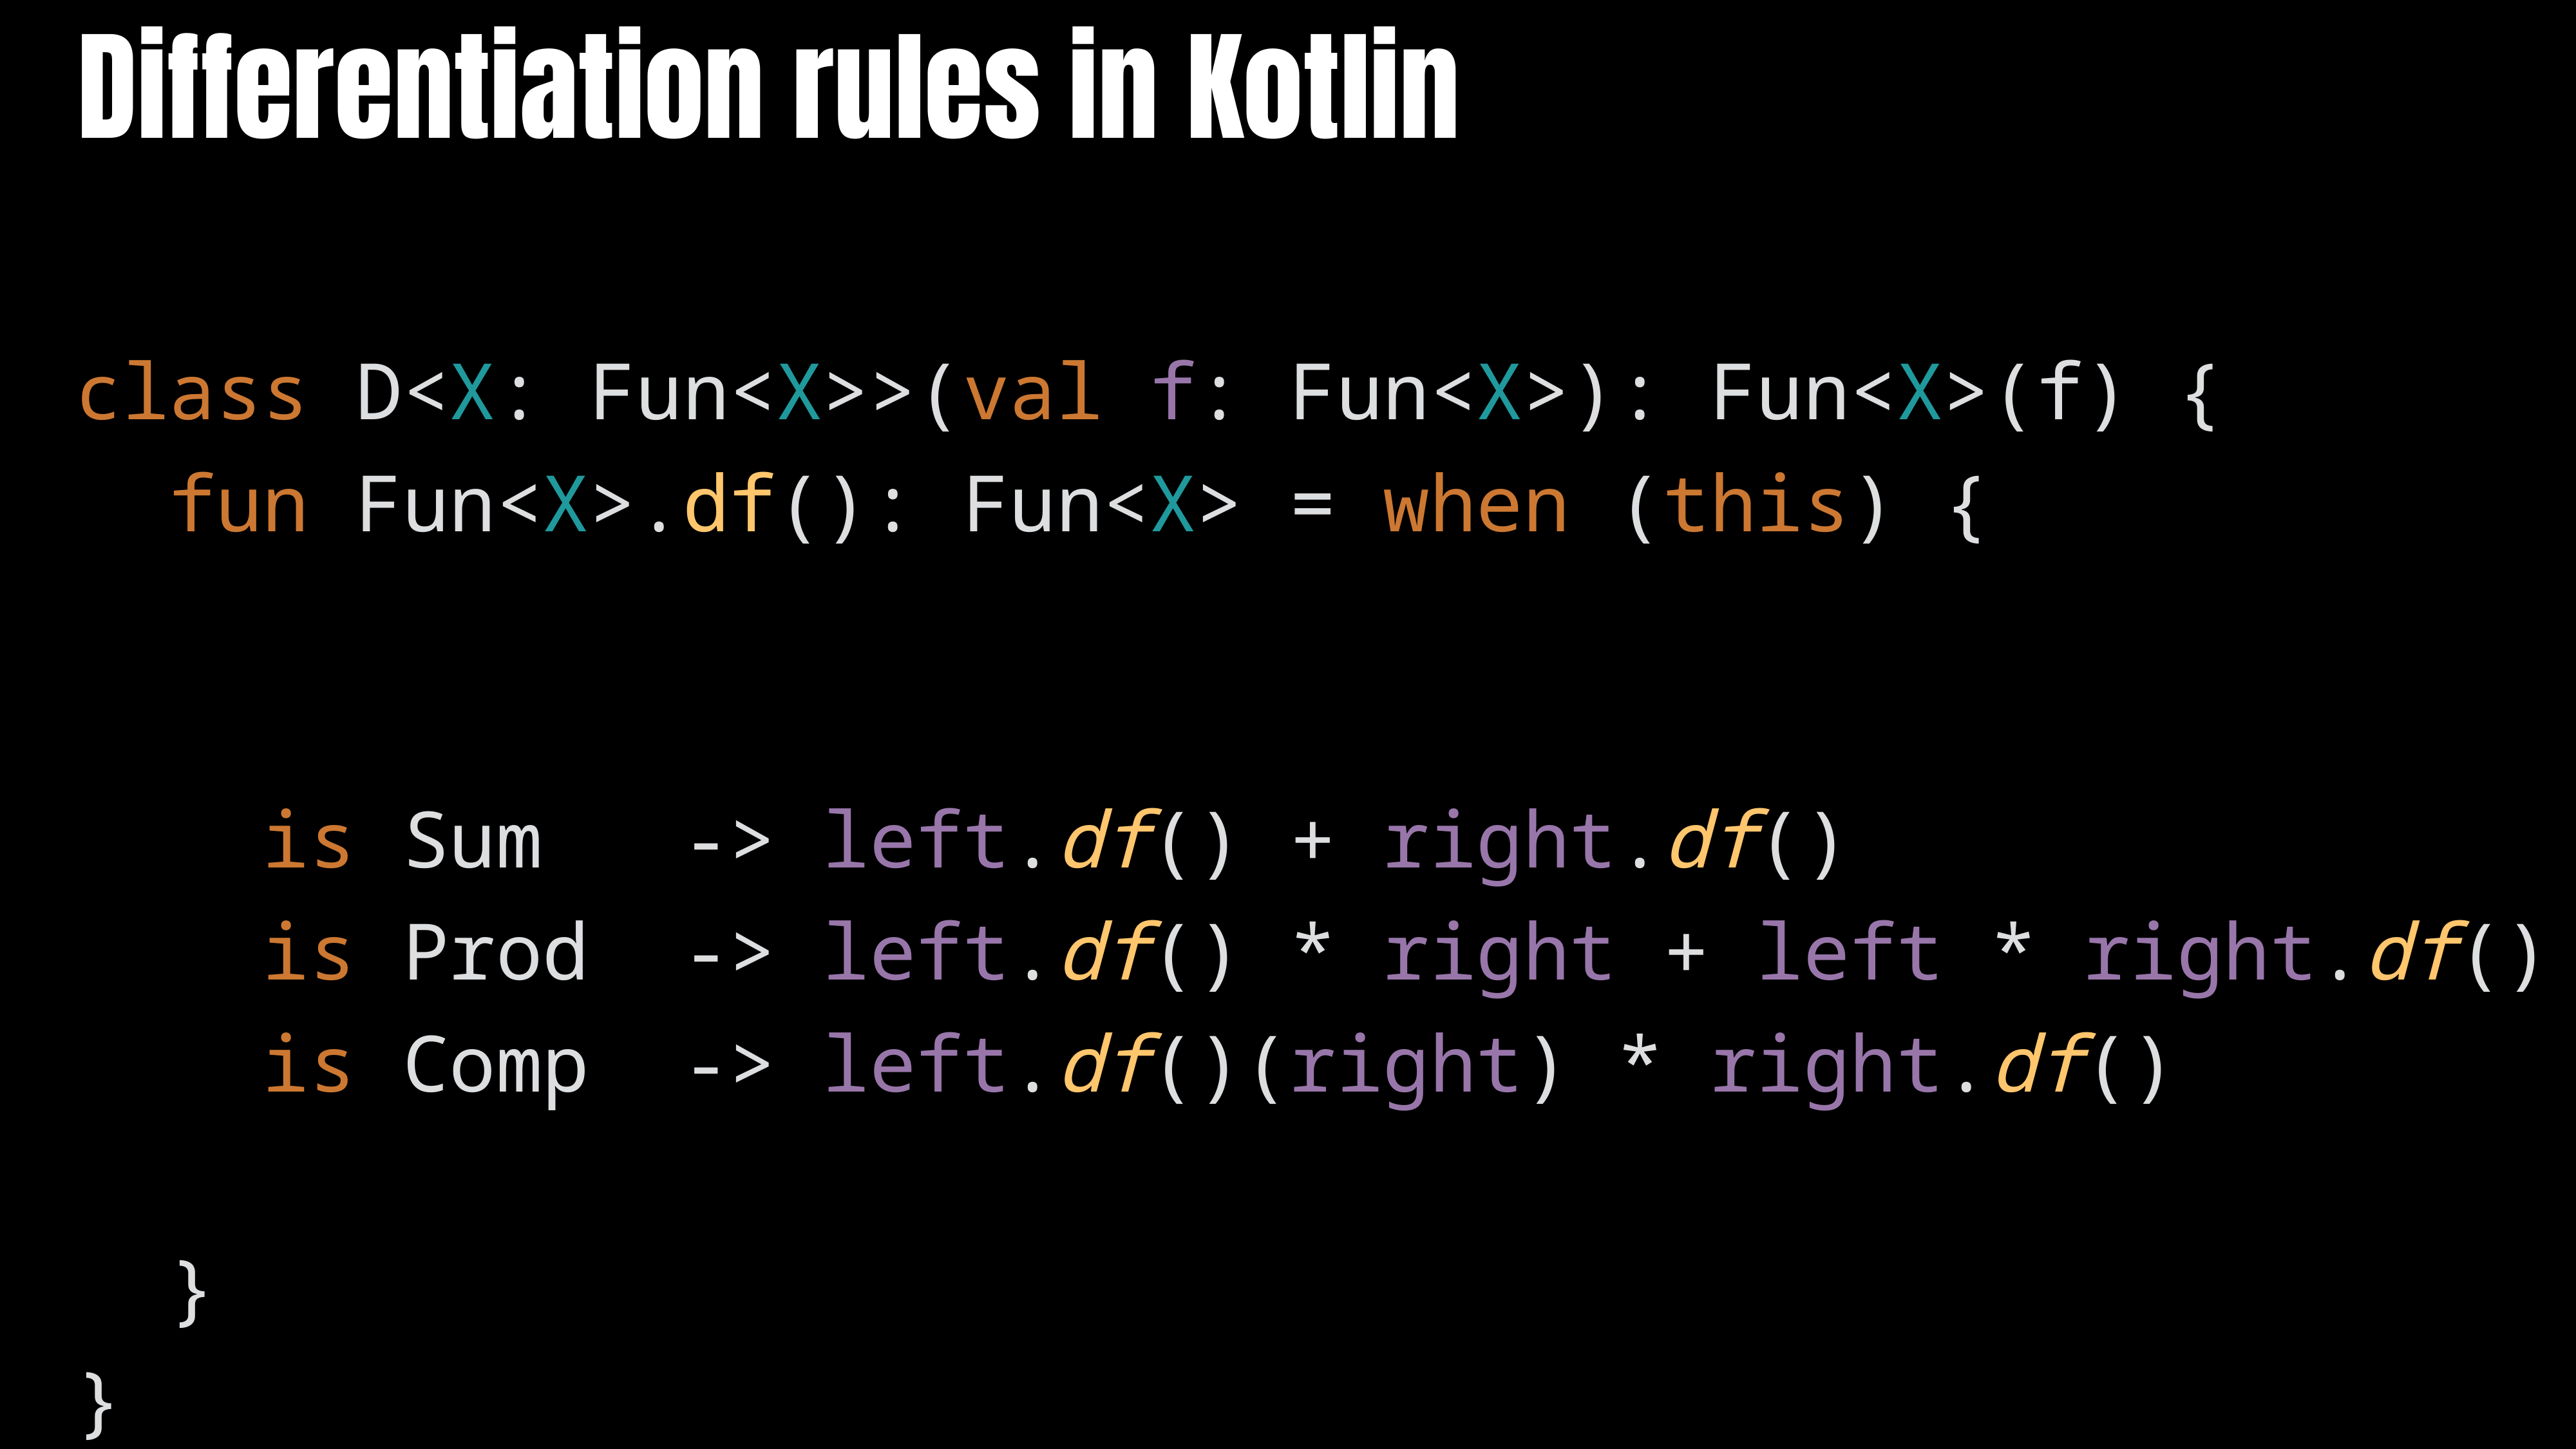

Differentiation rules in Kotlin
class D<X: Fun<X>>(val f: Fun<X>): Fun<X>(f) {
  fun Fun<X>.df(): Fun<X> = when (this) {

    is Sum   -> left.df() + right.df()
    is Prod  -> left.df() * right + left * right.df()
    is Comp  -> left.df()(right) * right.df()

  }
}